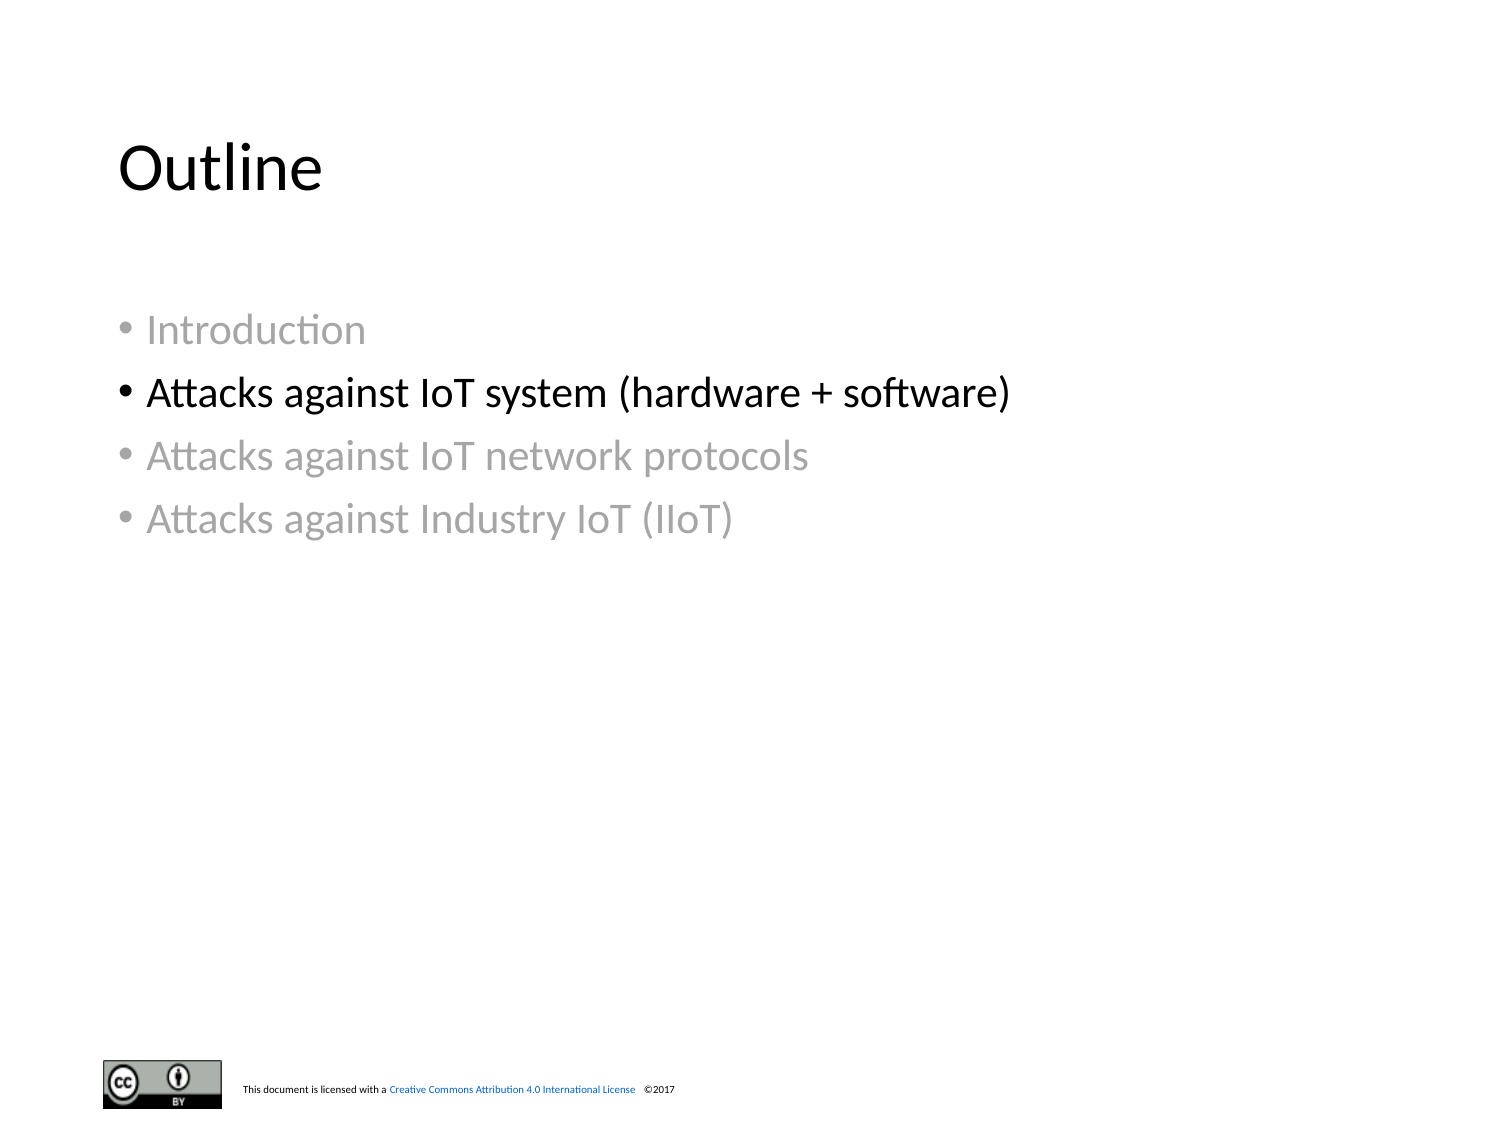

# Outline
Introduction
Attacks against IoT system (hardware + software)
Attacks against IoT network protocols
Attacks against Industry IoT (IIoT)